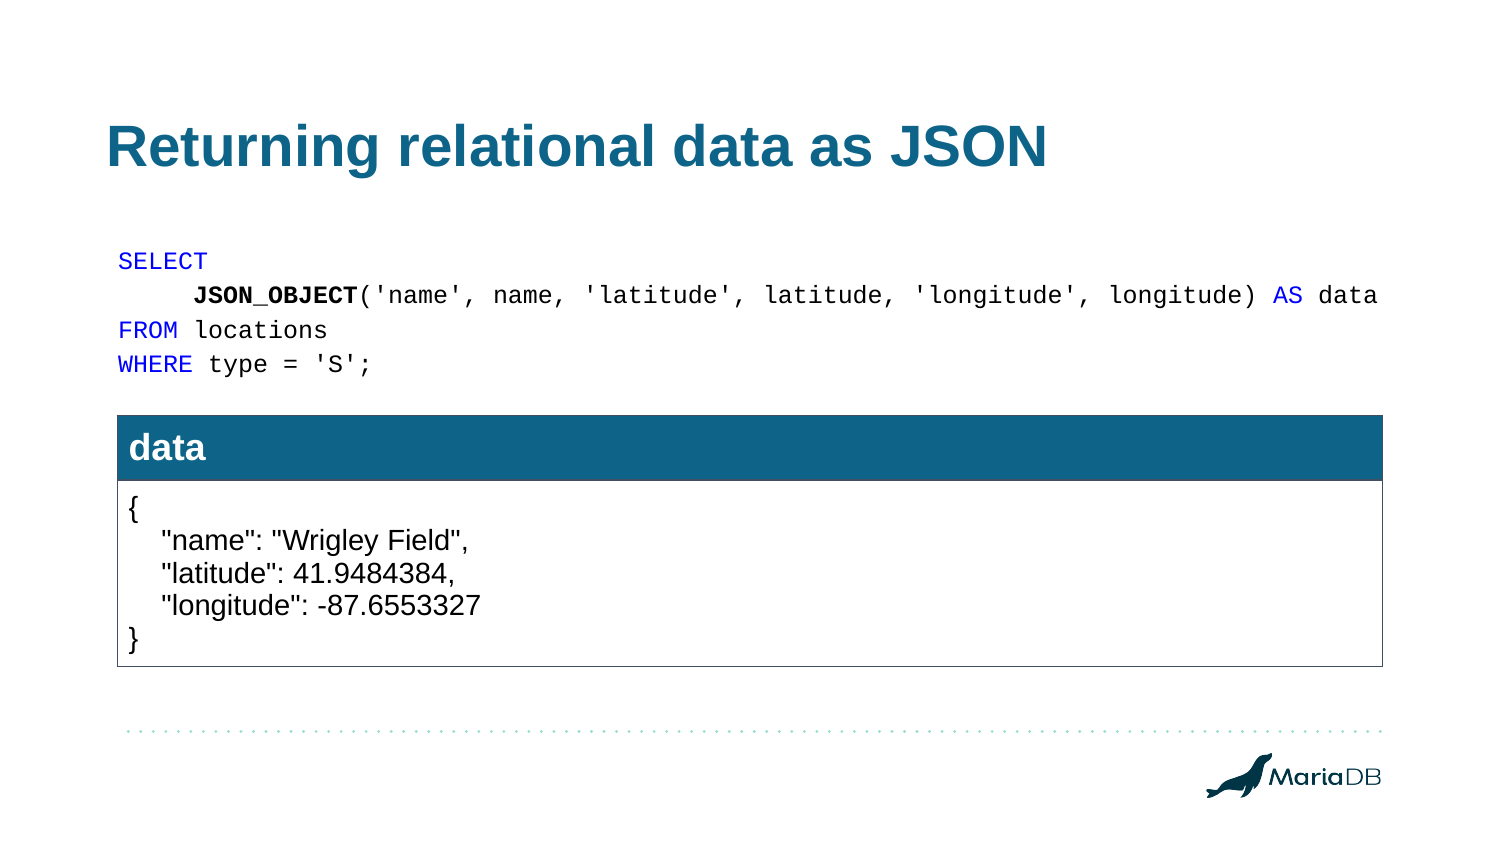

# Returning relational data as JSON
SELECT
JSON_OBJECT('name', name, 'latitude', latitude, 'longitude', longitude) AS data
FROM locations
WHERE type = 'S';
| data |  |  |  |
| --- | --- | --- | --- |
| { "name": "Wrigley Field", "latitude": 41.9484384, "longitude": -87.6553327 } |  |  |  |